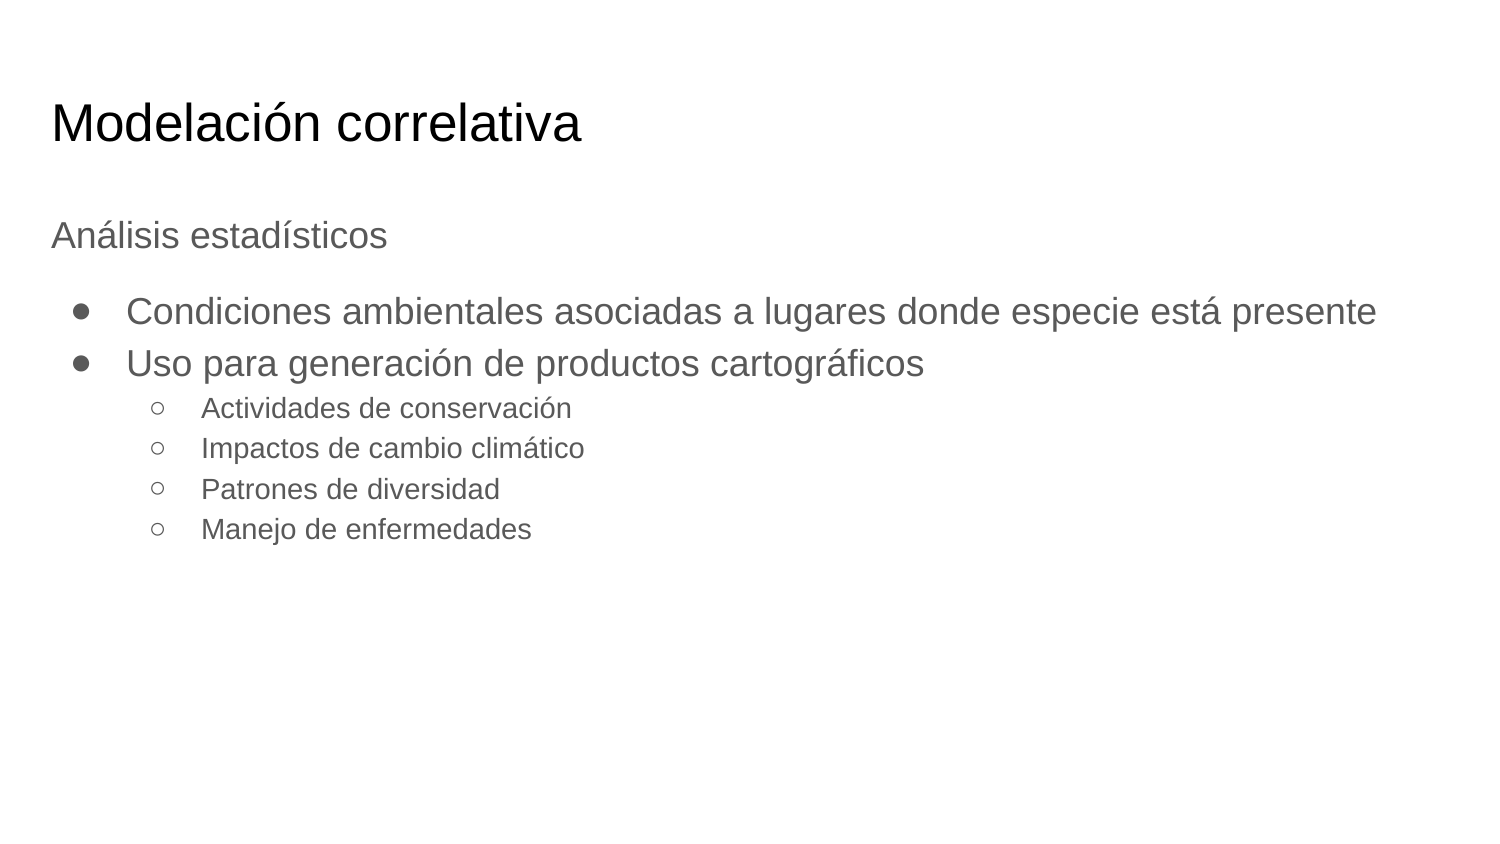

# Modelación correlativa
Análisis estadísticos
Condiciones ambientales asociadas a lugares donde especie está presente
Uso para generación de productos cartográficos
Actividades de conservación
Impactos de cambio climático
Patrones de diversidad
Manejo de enfermedades